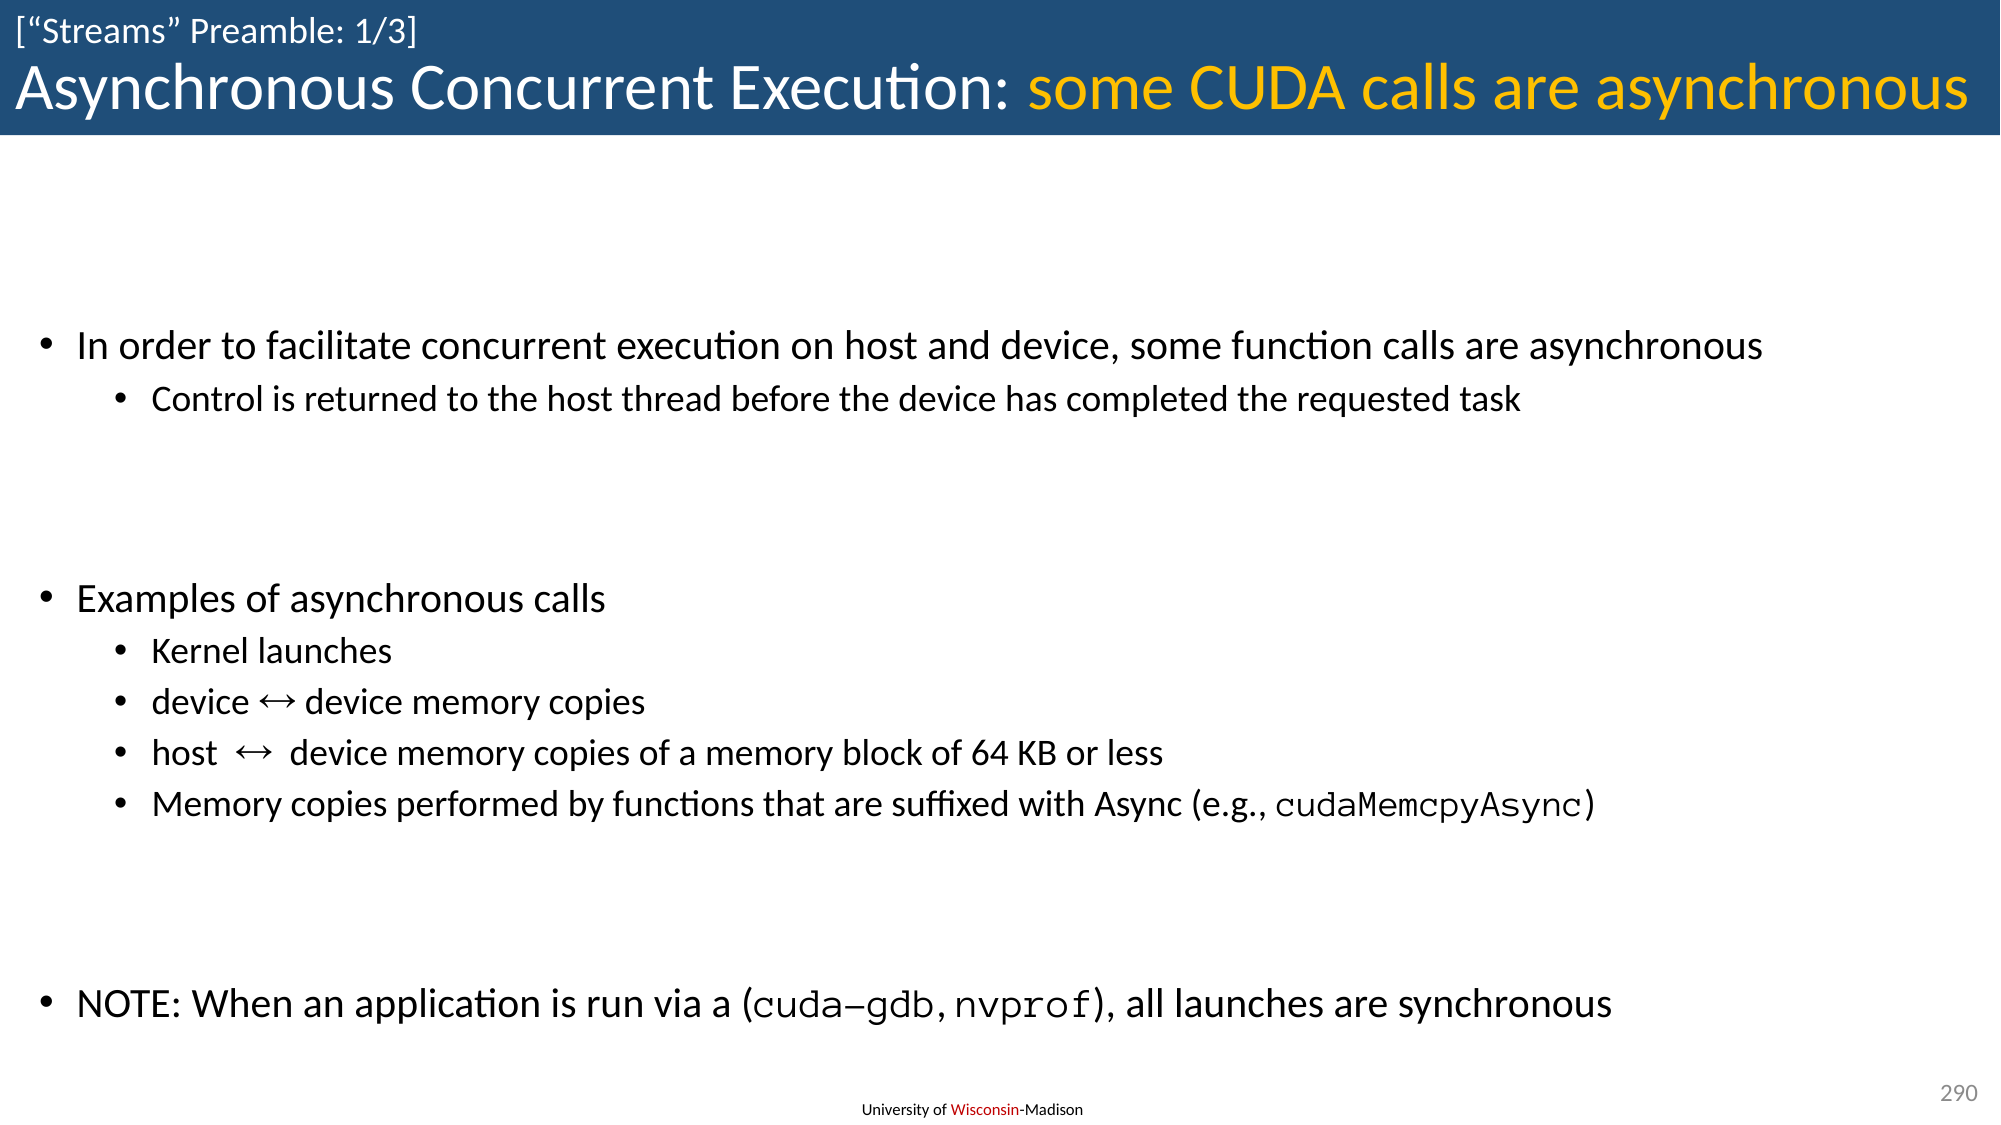

# [“Streams” Preamble: 1/3] Asynchronous Concurrent Execution: some CUDA calls are asynchronous

In order to facilitate concurrent execution on host and device, some function calls are asynchronous
Control is returned to the host thread before the device has completed the requested task

Examples of asynchronous calls
Kernel launches
device ↔ device memory copies
host  ↔  device memory copies of a memory block of 64 KB or less
Memory copies performed by functions that are suffixed with Async (e.g., cudaMemcpyAsync)

NOTE: When an application is run via a (cuda-gdb, nvprof), all launches are synchronous
290